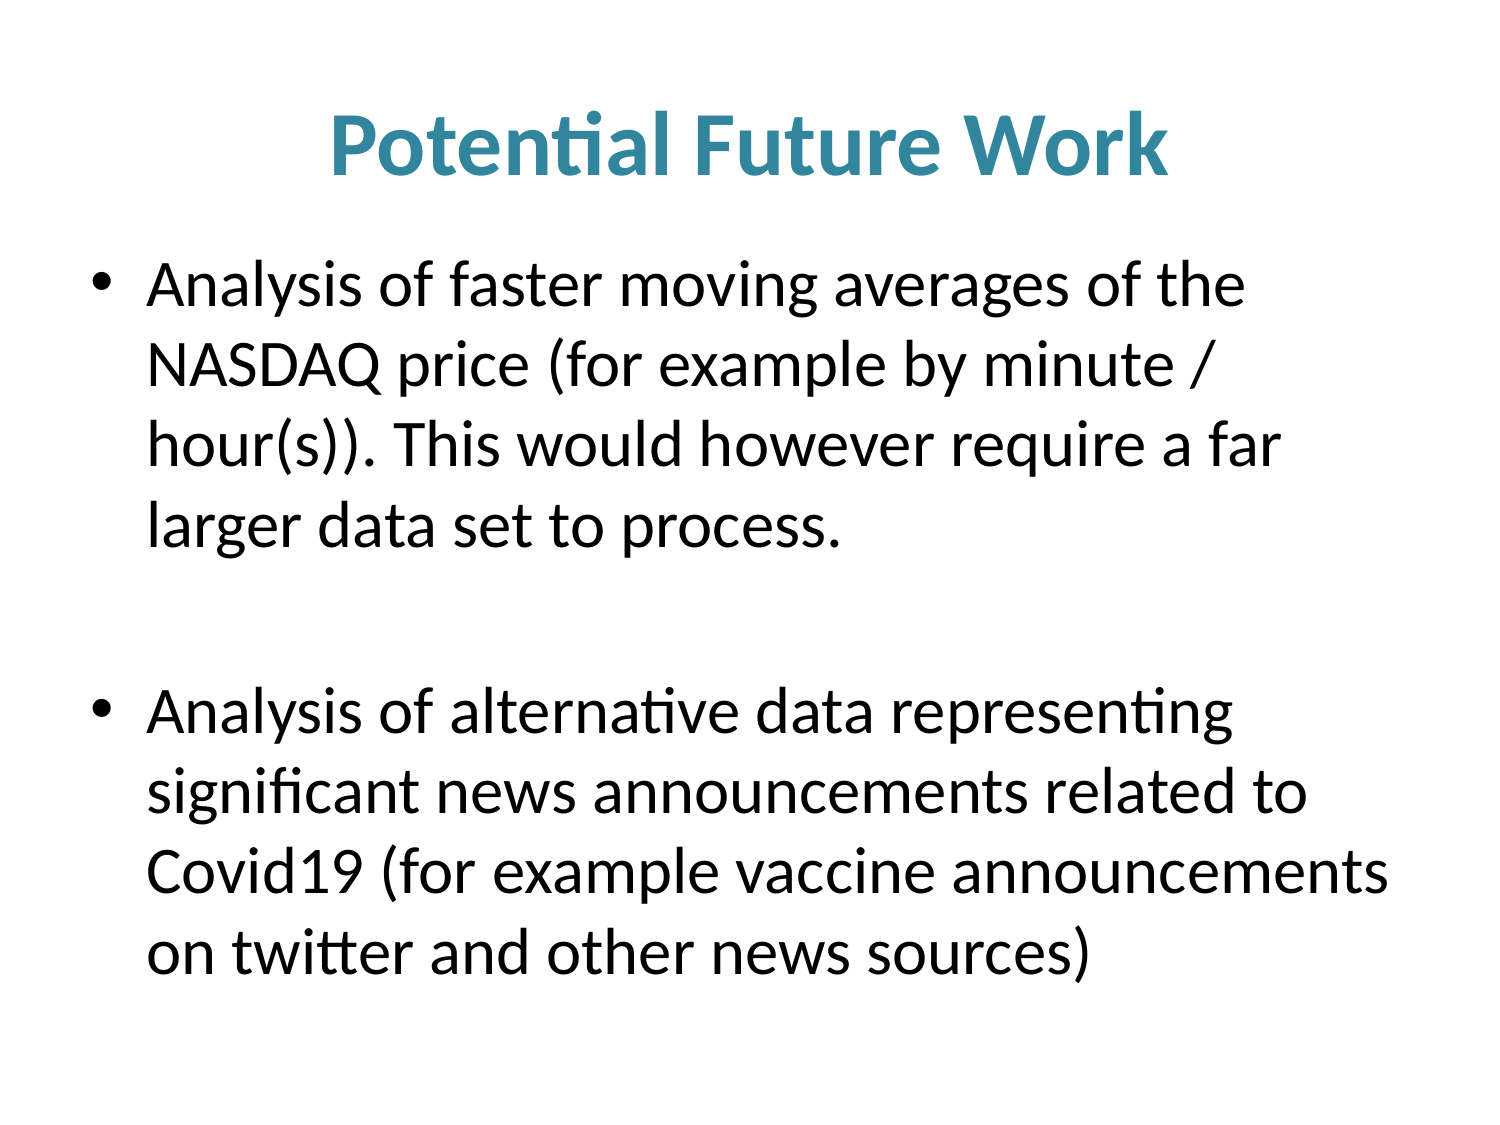

# Potential Future Work
Analysis of faster moving averages of the NASDAQ price (for example by minute / hour(s)). This would however require a far larger data set to process.

Analysis of alternative data representing significant news announcements related to Covid19 (for example vaccine announcements on twitter and other news sources)